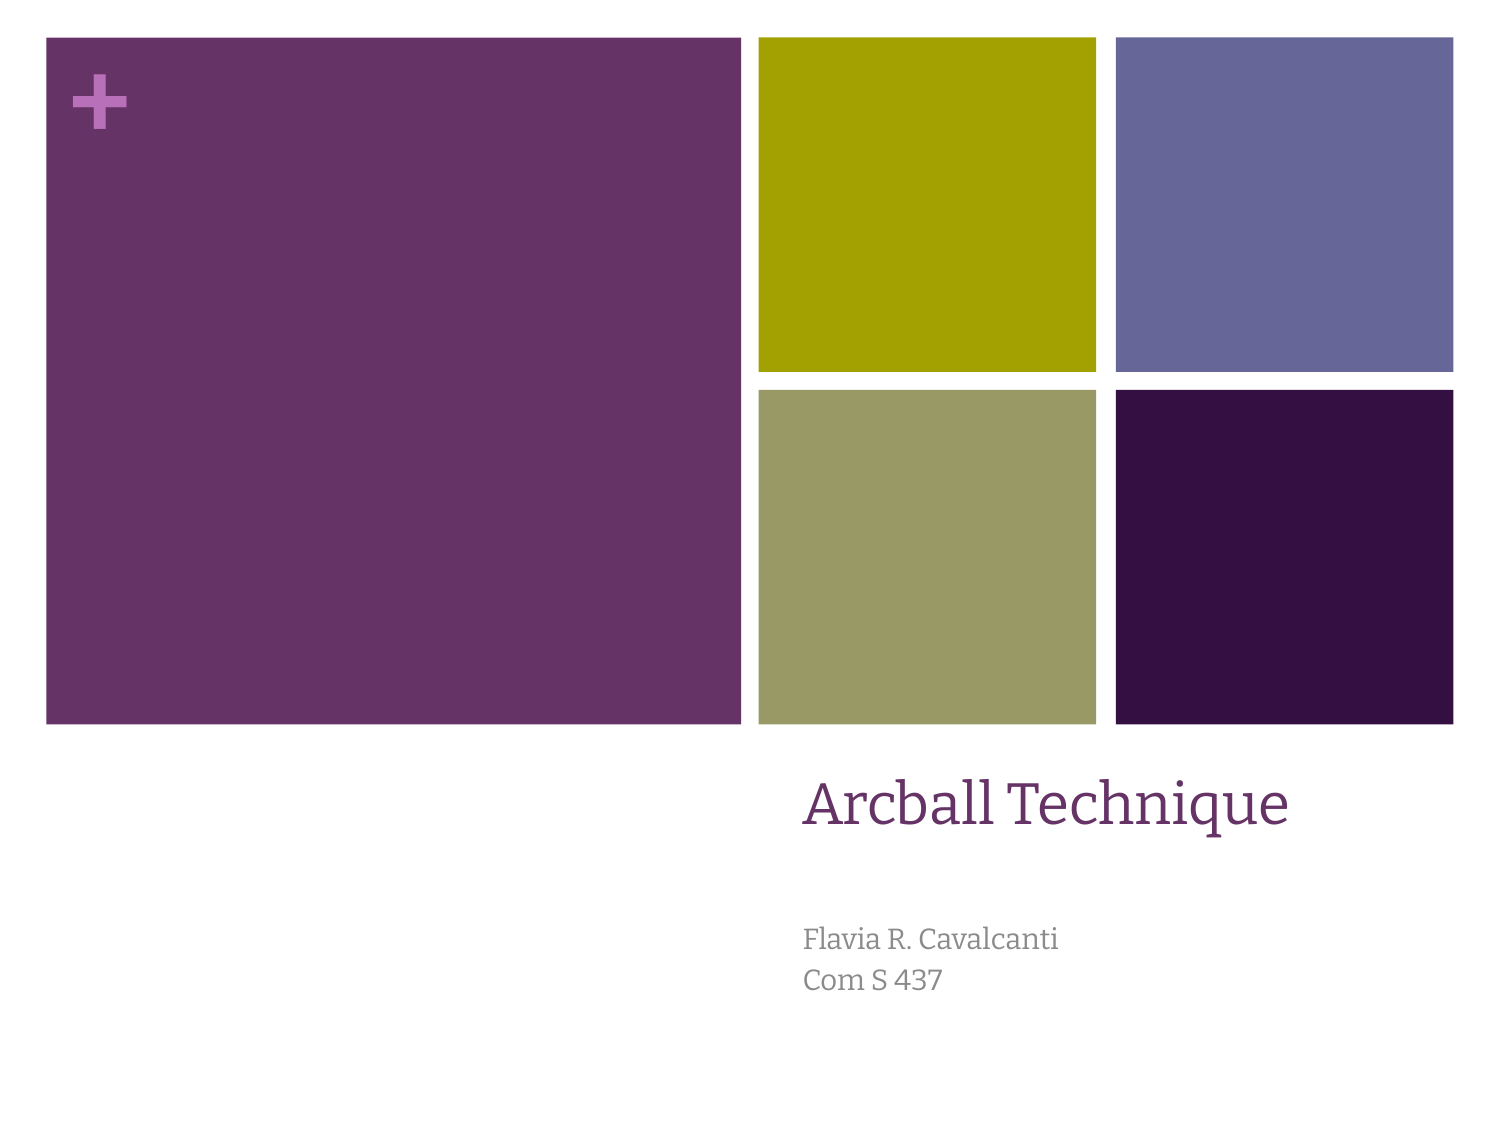

# Arcball Technique
Flavia R. Cavalcanti
Com S 437